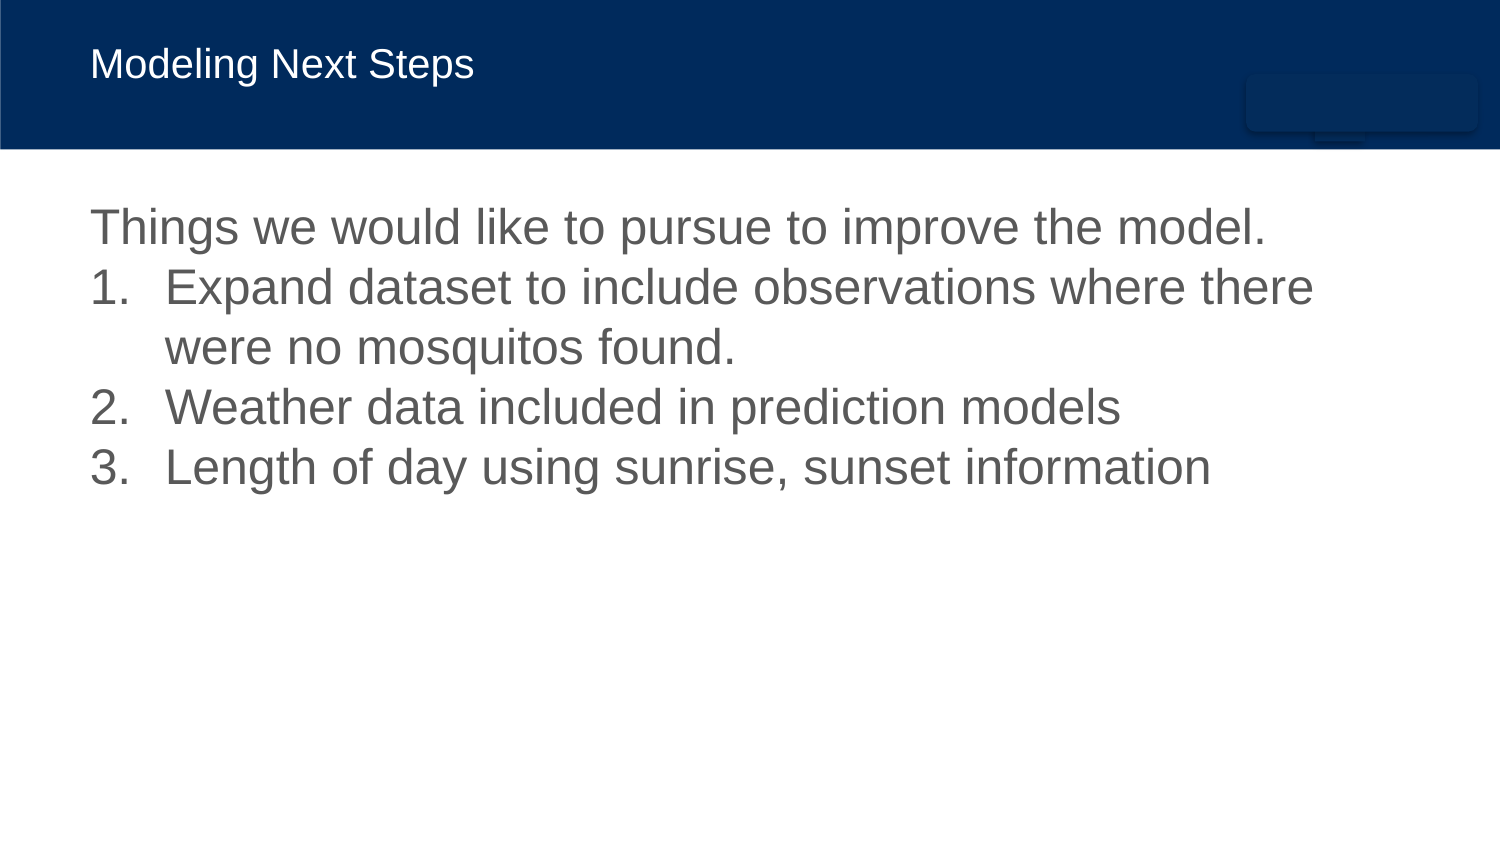

# Modeling Next Steps

Things we would like to pursue to improve the model.
Expand dataset to include observations where there were no mosquitos found.
Weather data included in prediction models
Length of day using sunrise, sunset information